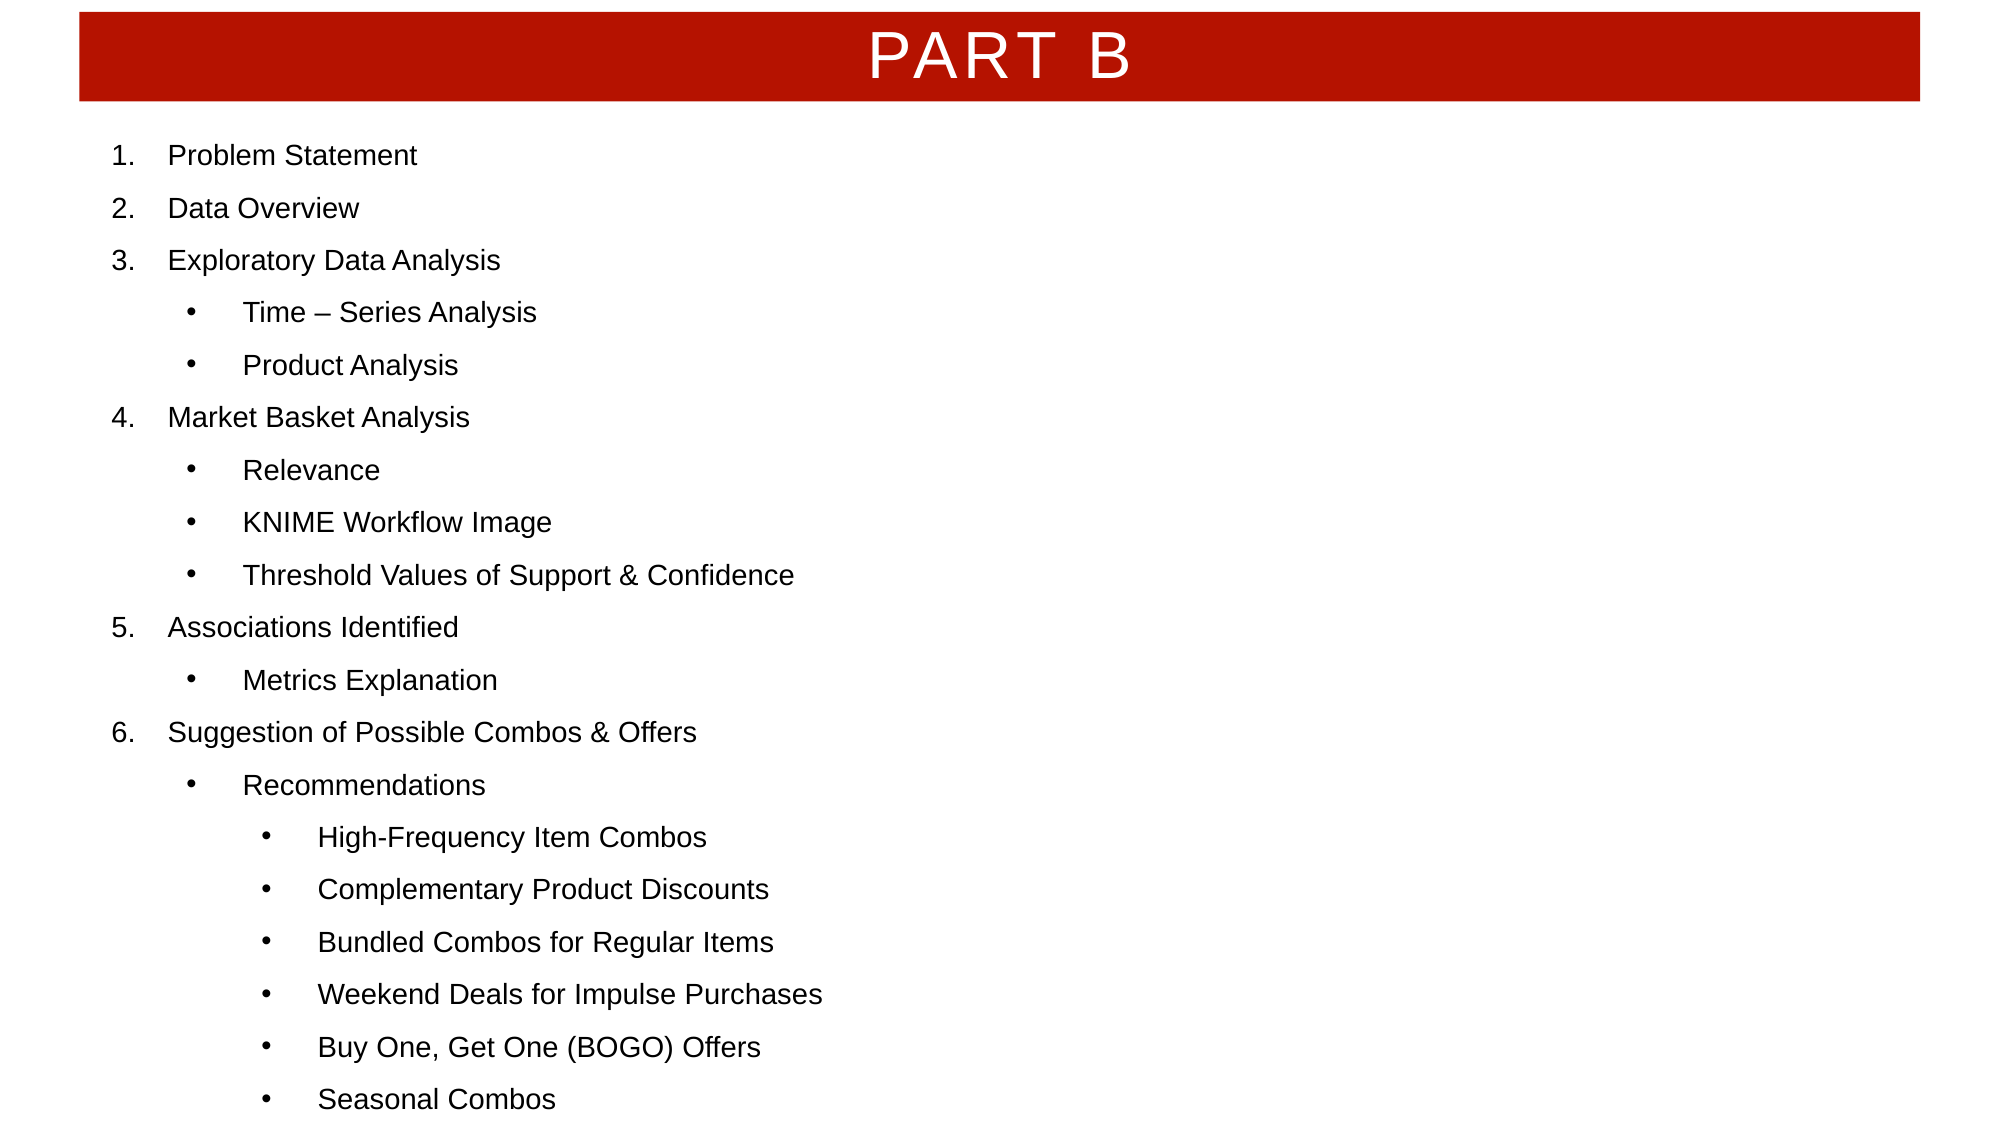

# Part B
Problem Statement
Data Overview
Exploratory Data Analysis
Time – Series Analysis
Product Analysis
Market Basket Analysis
Relevance
KNIME Workflow Image
Threshold Values of Support & Confidence
Associations Identified
Metrics Explanation
Suggestion of Possible Combos & Offers
Recommendations
High-Frequency Item Combos
Complementary Product Discounts
Bundled Combos for Regular Items
Weekend Deals for Impulse Purchases
Buy One, Get One (BOGO) Offers
Seasonal Combos